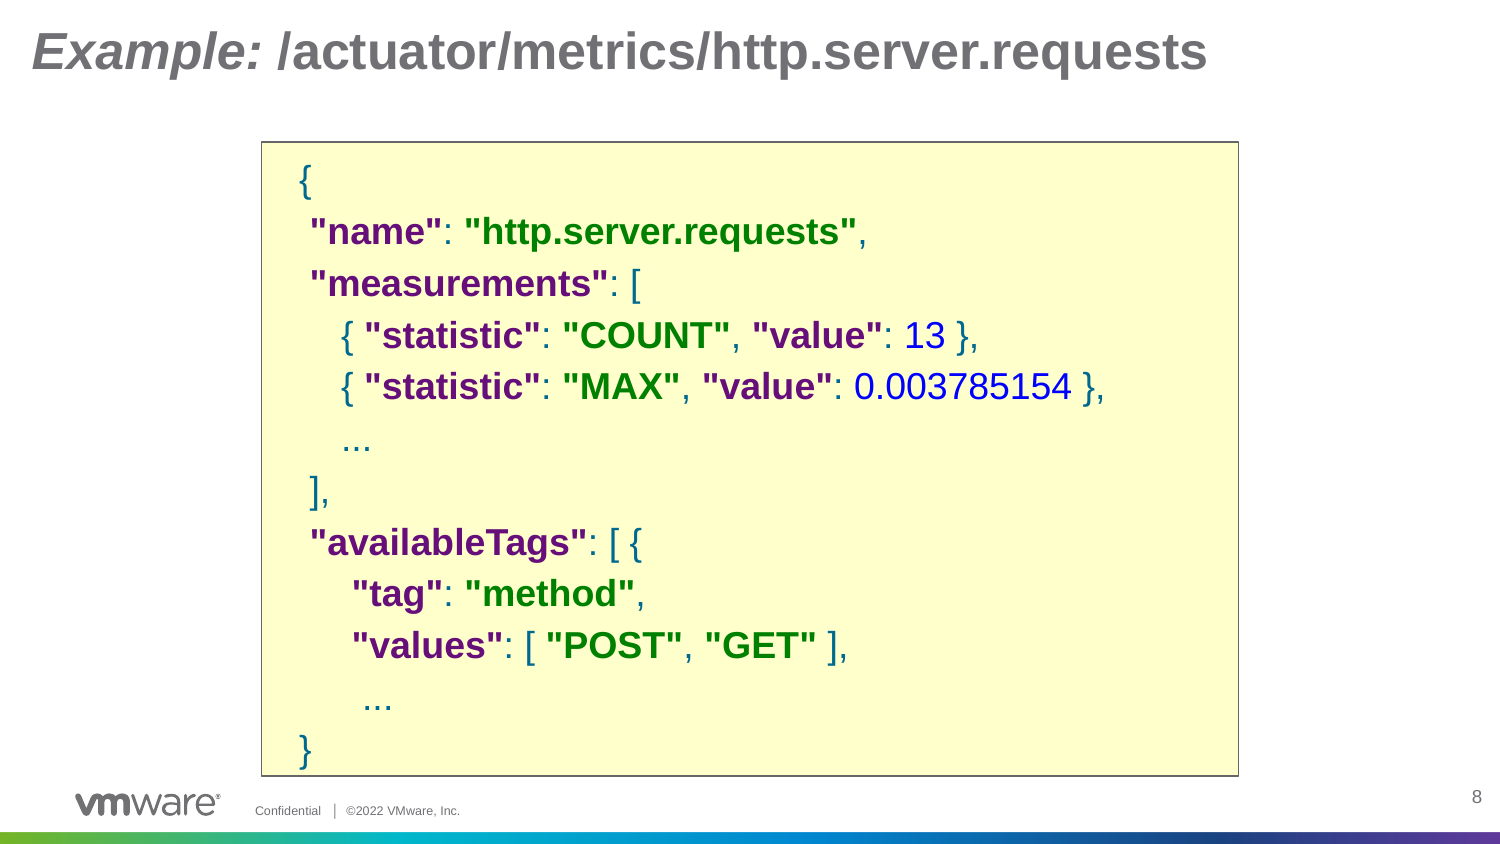

# Example: /actuator/metrics/http.server.requests
{
 "name": "http.server.requests",
 "measurements": [
    { "statistic": "COUNT", "value": 13 },
    { "statistic": "MAX", "value": 0.003785154 },
    ...
 ],
 "availableTags": [ {
     "tag": "method",
     "values": [ "POST", "GET" ],
      ...
}
8